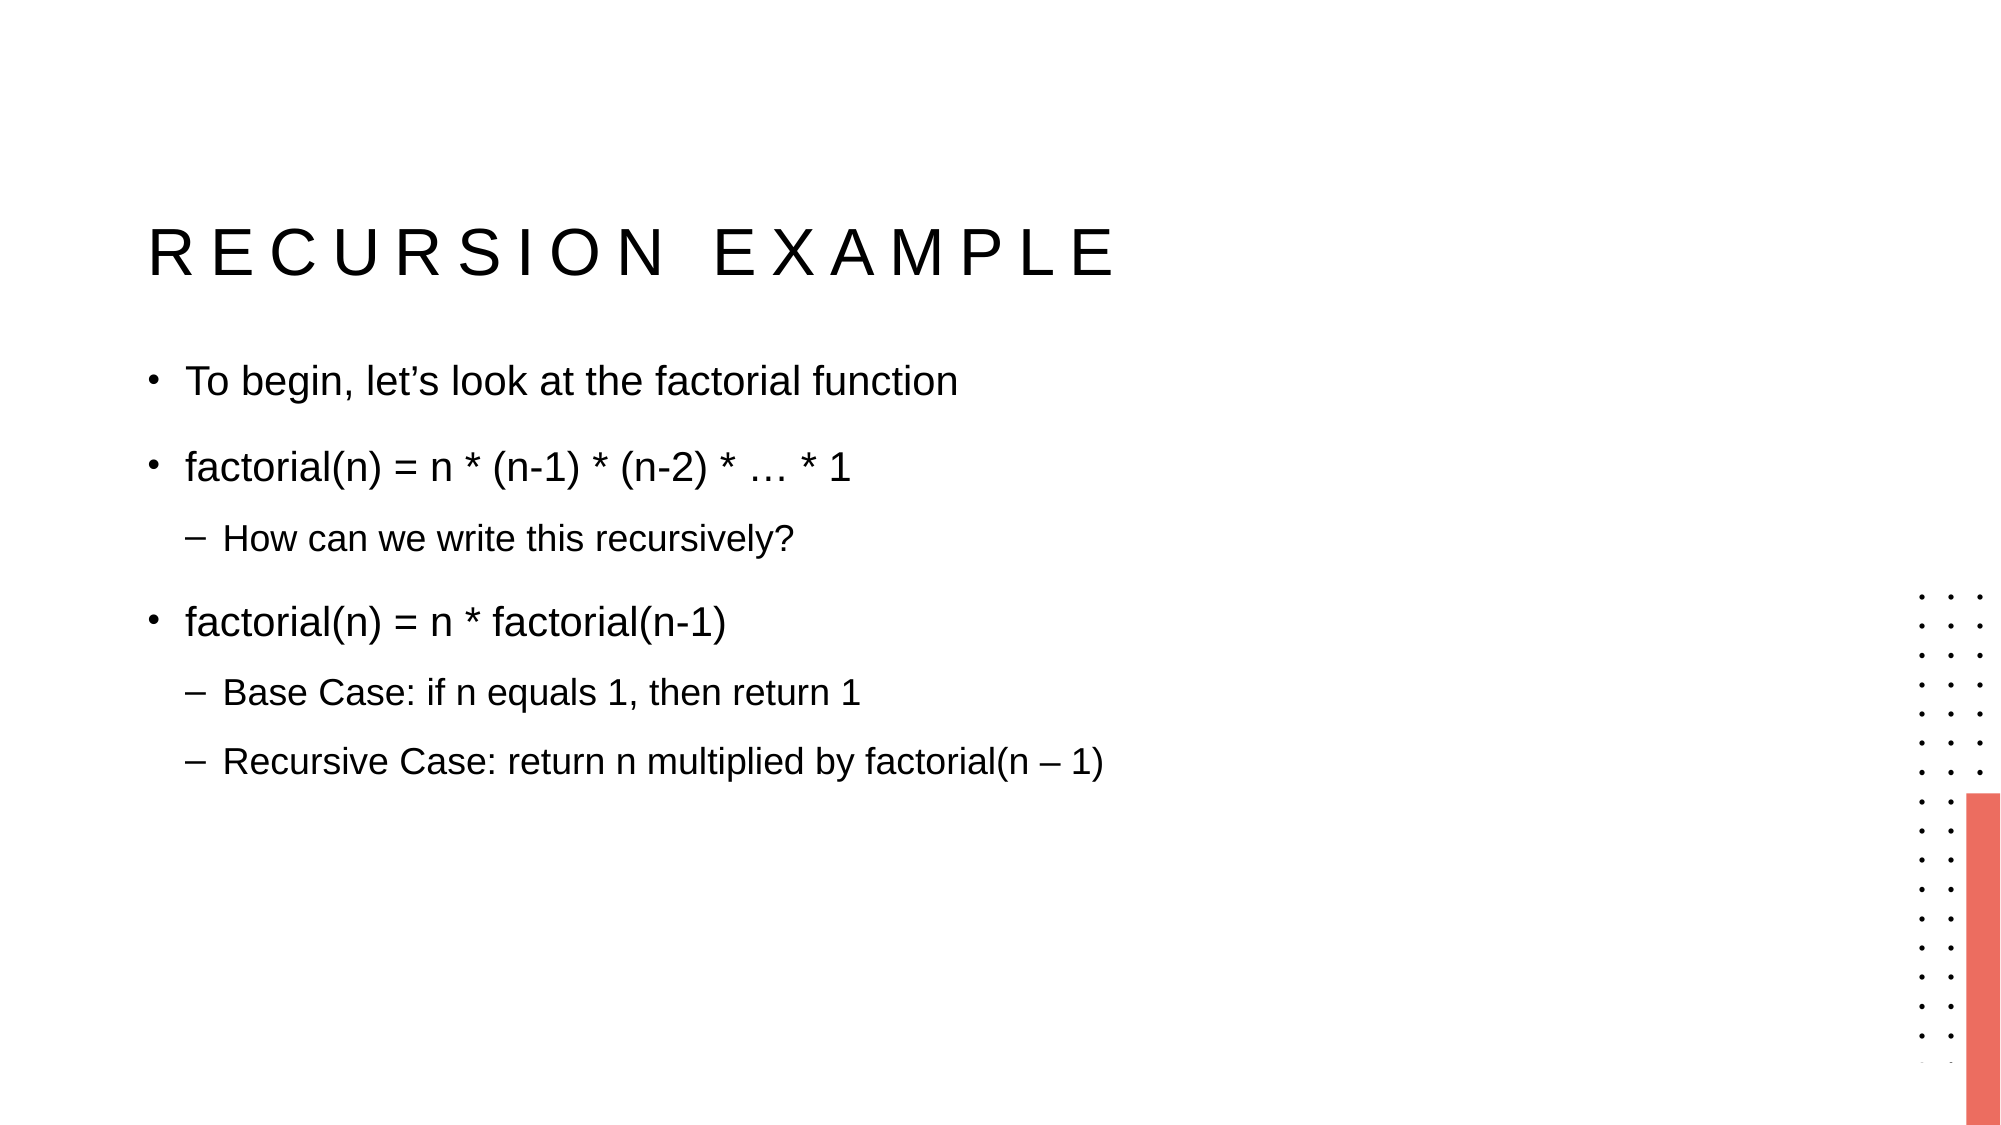

# Recursion Example
To begin, let’s look at the factorial function
factorial(n) = n * (n-1) * (n-2) * … * 1
How can we write this recursively?
factorial(n) = n * factorial(n-1)
Base Case: if n equals 1, then return 1
Recursive Case: return n multiplied by factorial(n – 1)